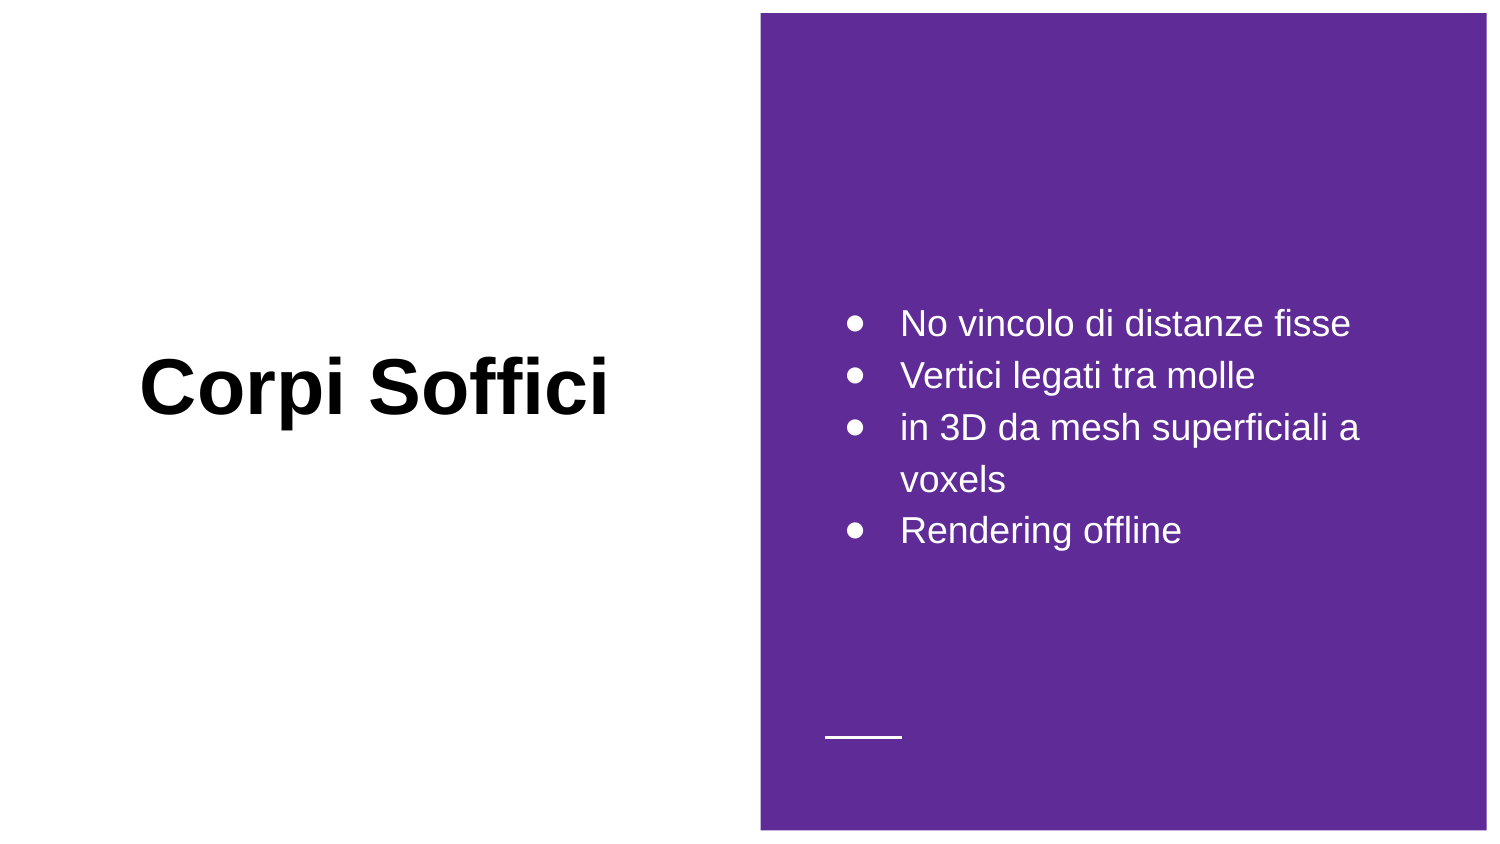

No vincolo di distanze fisse
Vertici legati tra molle
in 3D da mesh superficiali a voxels
Rendering offline
# Corpi Soffici